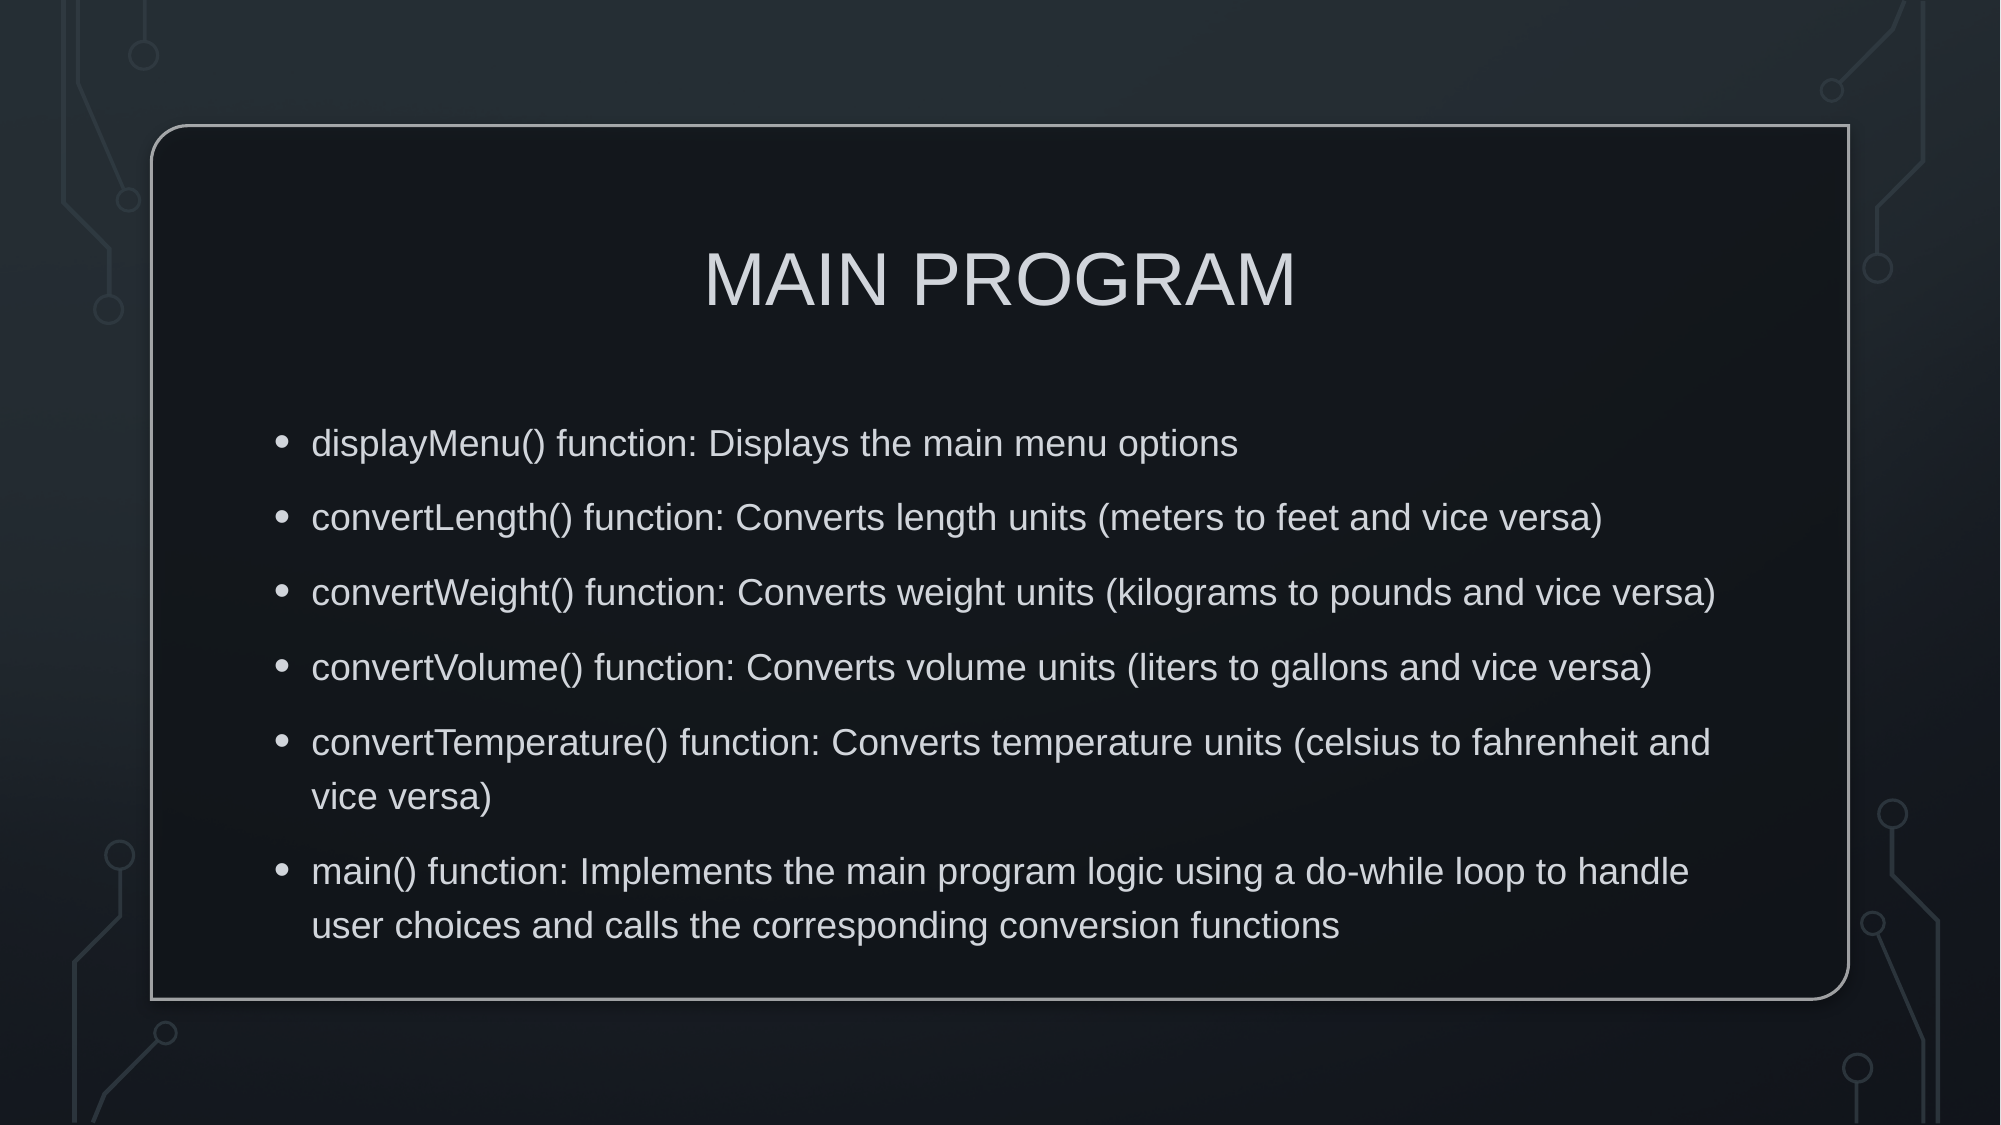

# Main Program
displayMenu() function: Displays the main menu options
convertLength() function: Converts length units (meters to feet and vice versa)
convertWeight() function: Converts weight units (kilograms to pounds and vice versa)
convertVolume() function: Converts volume units (liters to gallons and vice versa)
convertTemperature() function: Converts temperature units (celsius to fahrenheit and vice versa)
main() function: Implements the main program logic using a do-while loop to handle user choices and calls the corresponding conversion functions